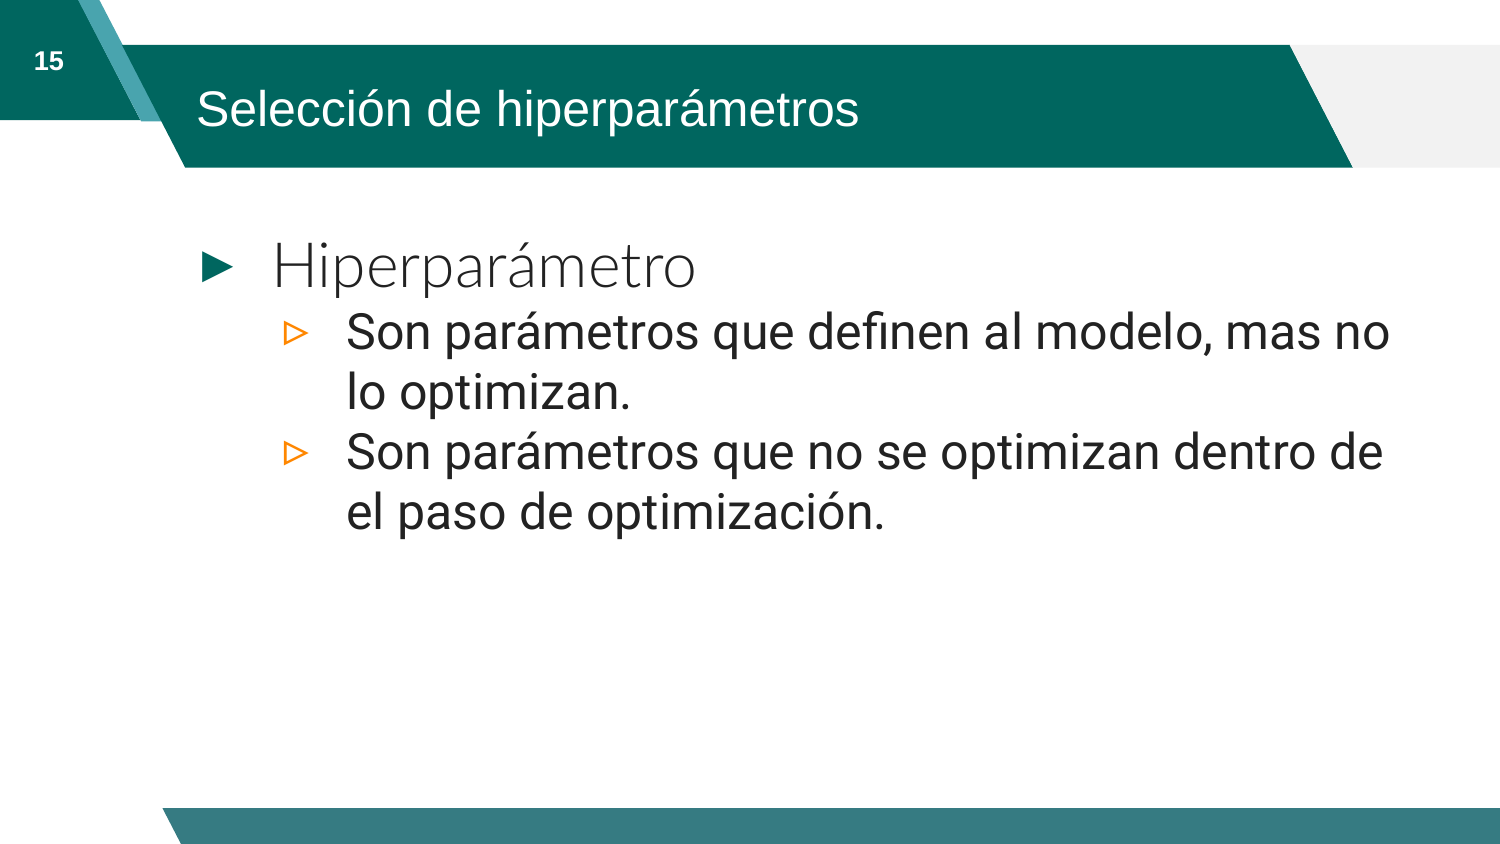

15
# Selección de hiperparámetros
Hiperparámetro
Son parámetros que definen al modelo, mas no lo optimizan.
Son parámetros que no se optimizan dentro de el paso de optimización.